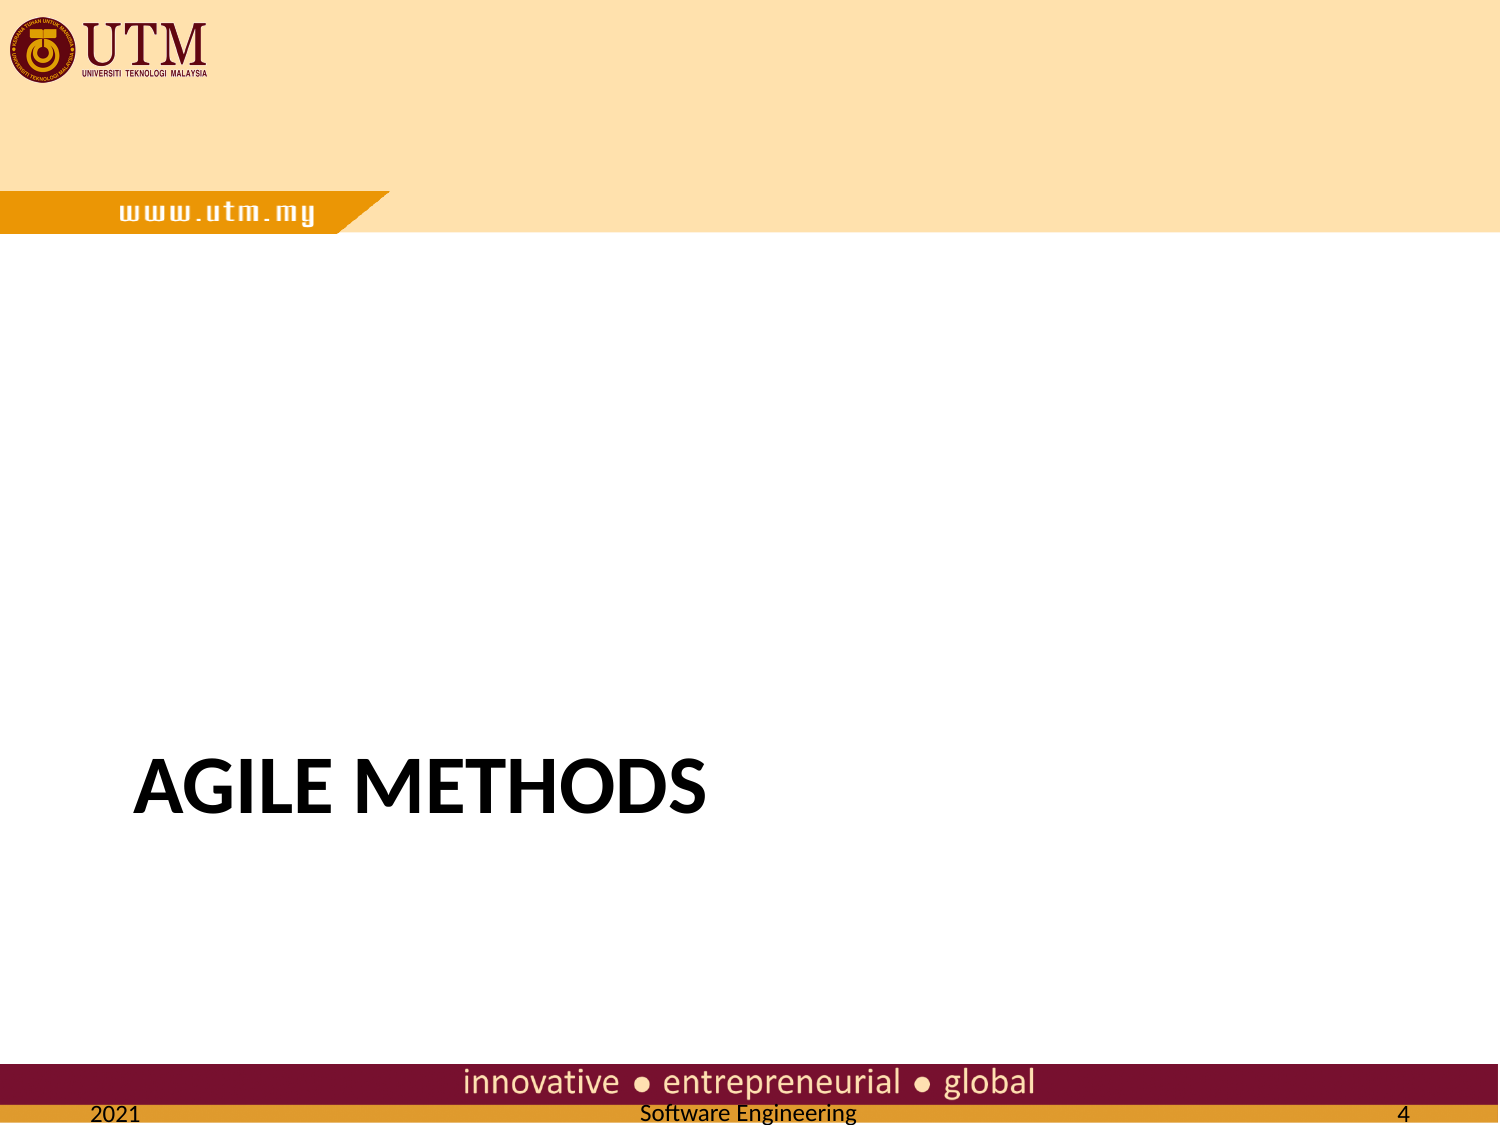

# AGILE METHODS
2021
4
Software Engineering